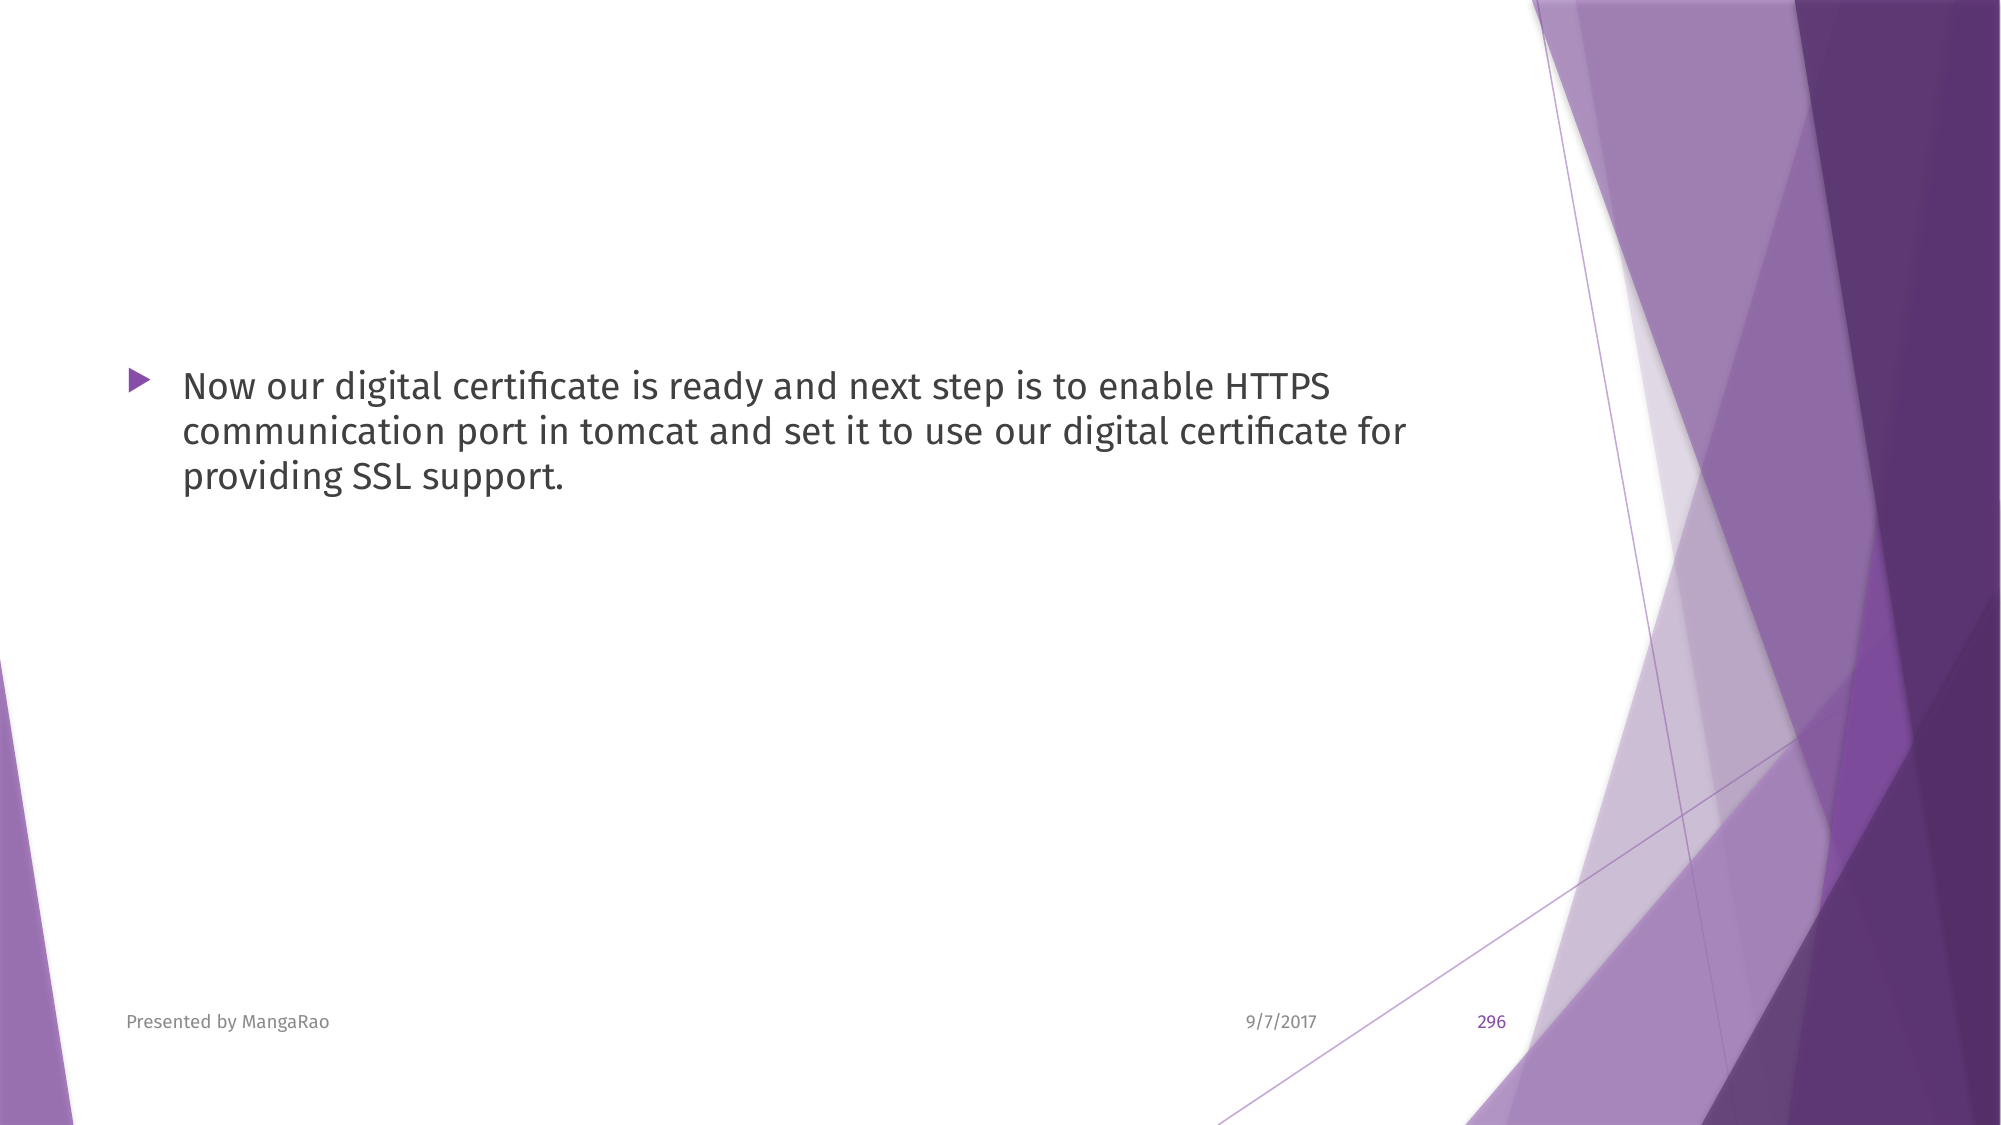

Now our digital certificate is ready and next step is to enable HTTPS communication port in tomcat and set it to use our digital certificate for providing SSL support.
Presented by MangaRao
9/7/2017
296